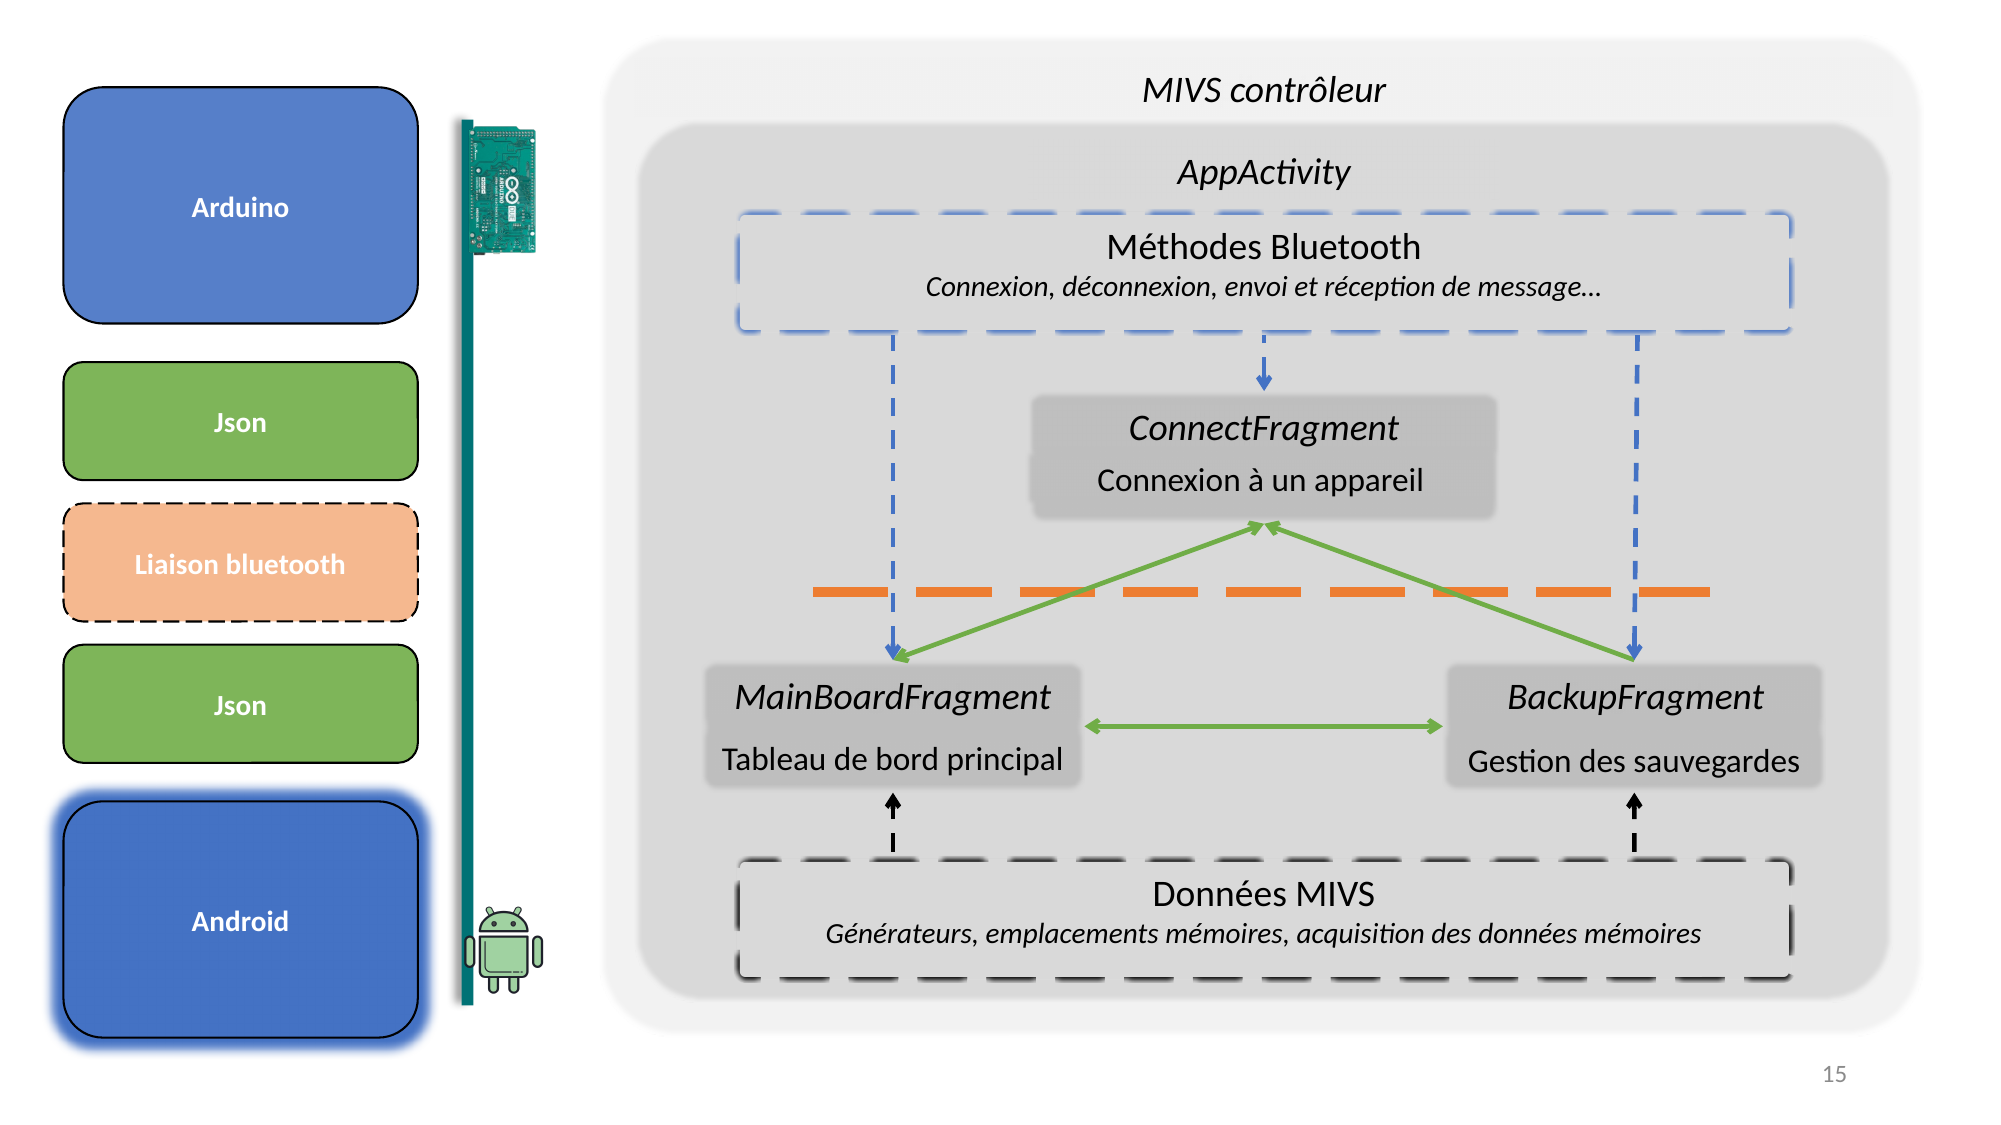

Application
MIVS contrôleur
Arduino
Activity
AppActivity
Méthodes Bluetooth
Connexion, déconnexion, envoi et réception de message…
Json
Fragment
ConnectFragment
Connexion à un appareil
Liaison bluetooth
Json
Fragment
Fragment
MainBoardFragment
BackupFragment
Tableau de bord principal
Gestion des sauvegardes
Données MIVS
Générateurs, emplacements mémoires, acquisition des données mémoires
Android
15